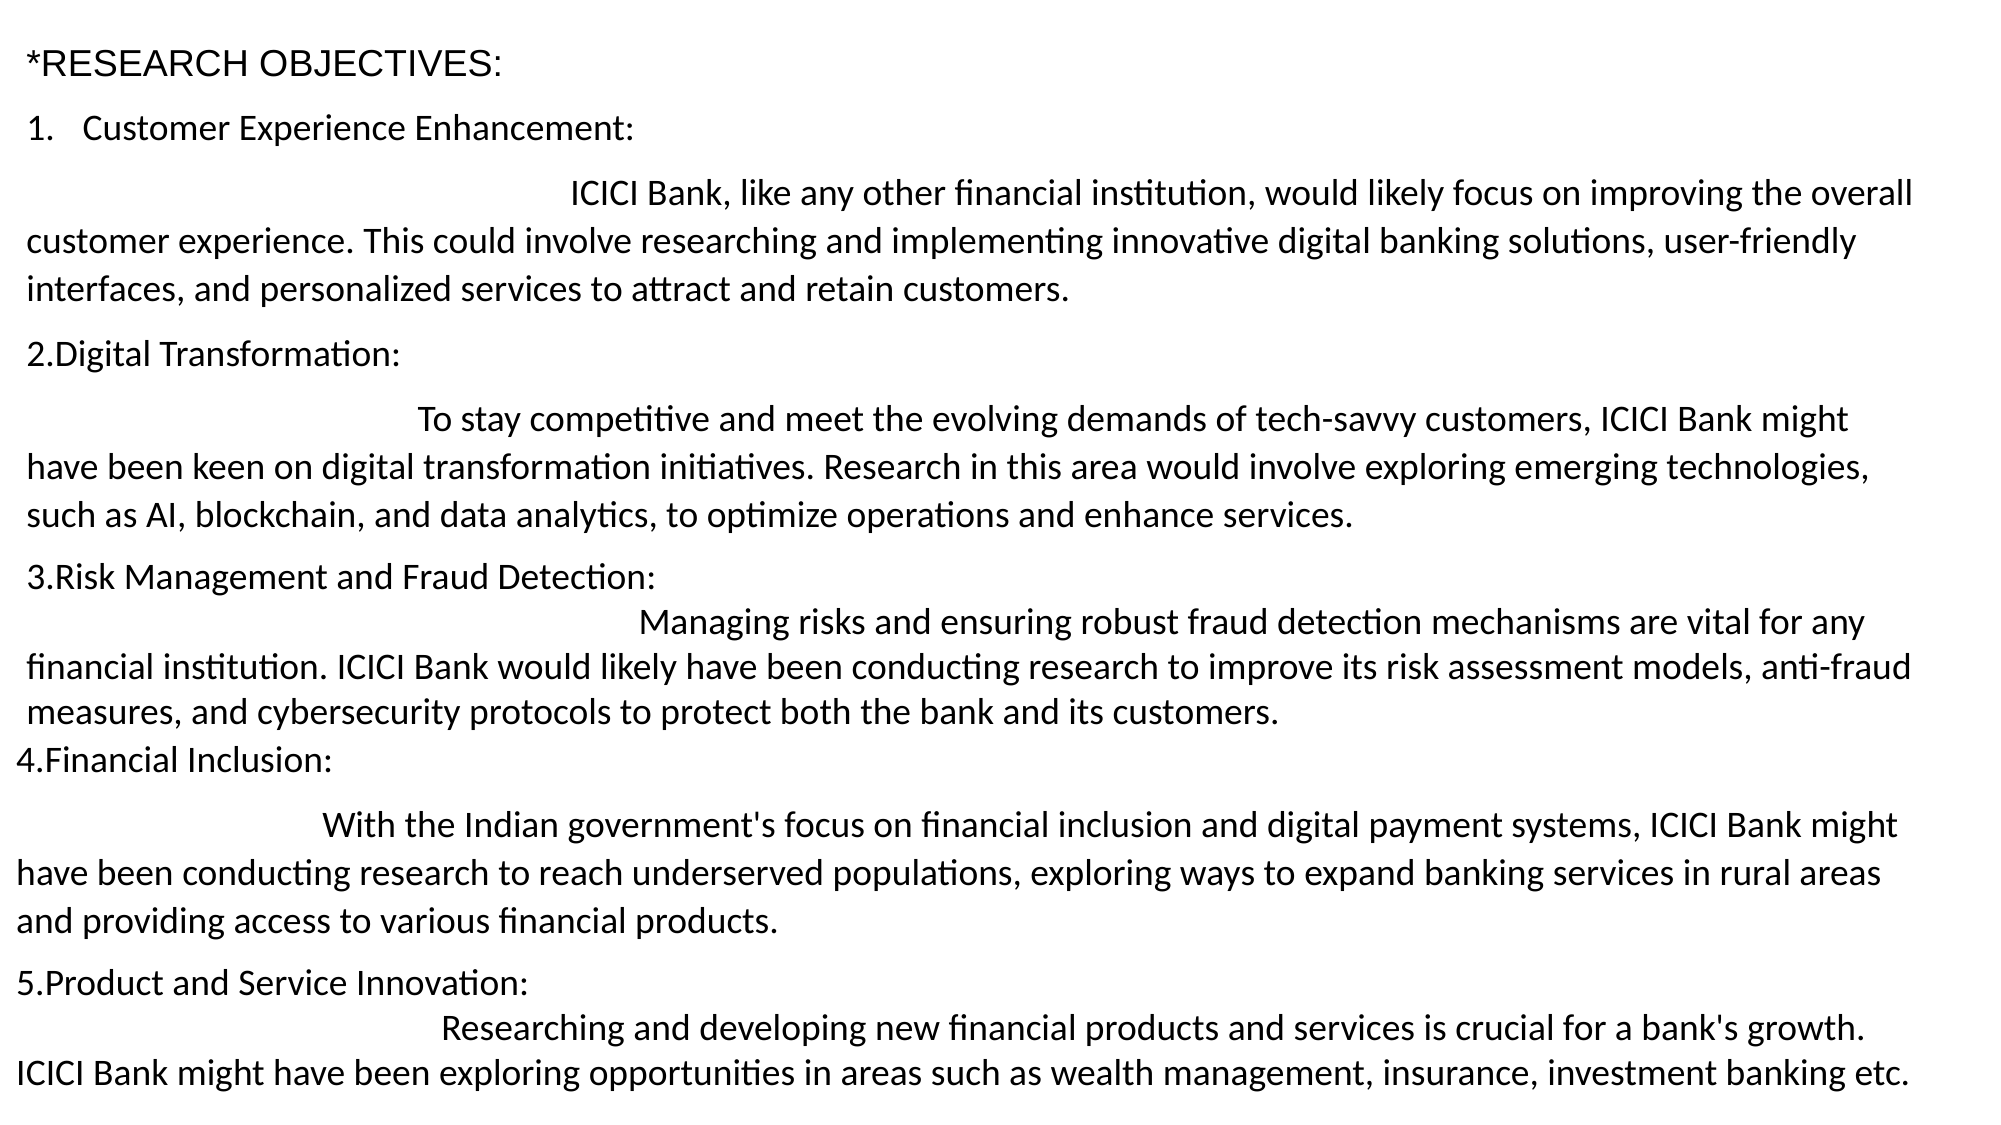

*RESEARCH OBJECTIVES:
Customer Experience Enhancement:
                                                                ICICI Bank, like any other financial institution, would likely focus on improving the overall customer experience. This could involve researching and implementing innovative digital banking solutions, user-friendly interfaces, and personalized services to attract and retain customers.
2.Digital Transformation:
                                              To stay competitive and meet the evolving demands of tech-savvy customers, ICICI Bank might have been keen on digital transformation initiatives. Research in this area would involve exploring emerging technologies, such as AI, blockchain, and data analytics, to optimize operations and enhance services.
3.Risk Management and Fraud Detection:
                                                                        Managing risks and ensuring robust fraud detection mechanisms are vital for any financial institution. ICICI Bank would likely have been conducting research to improve its risk assessment models, anti-fraud measures, and cybersecurity protocols to protect both the bank and its customers.
4.Financial Inclusion:
                                    With the Indian government's focus on financial inclusion and digital payment systems, ICICI Bank might have been conducting research to reach underserved populations, exploring ways to expand banking services in rural areas and providing access to various financial products.
5.Product and Service Innovation:
                                                  Researching and developing new financial products and services is crucial for a bank's growth. ICICI Bank might have been exploring opportunities in areas such as wealth management, insurance, investment banking etc.